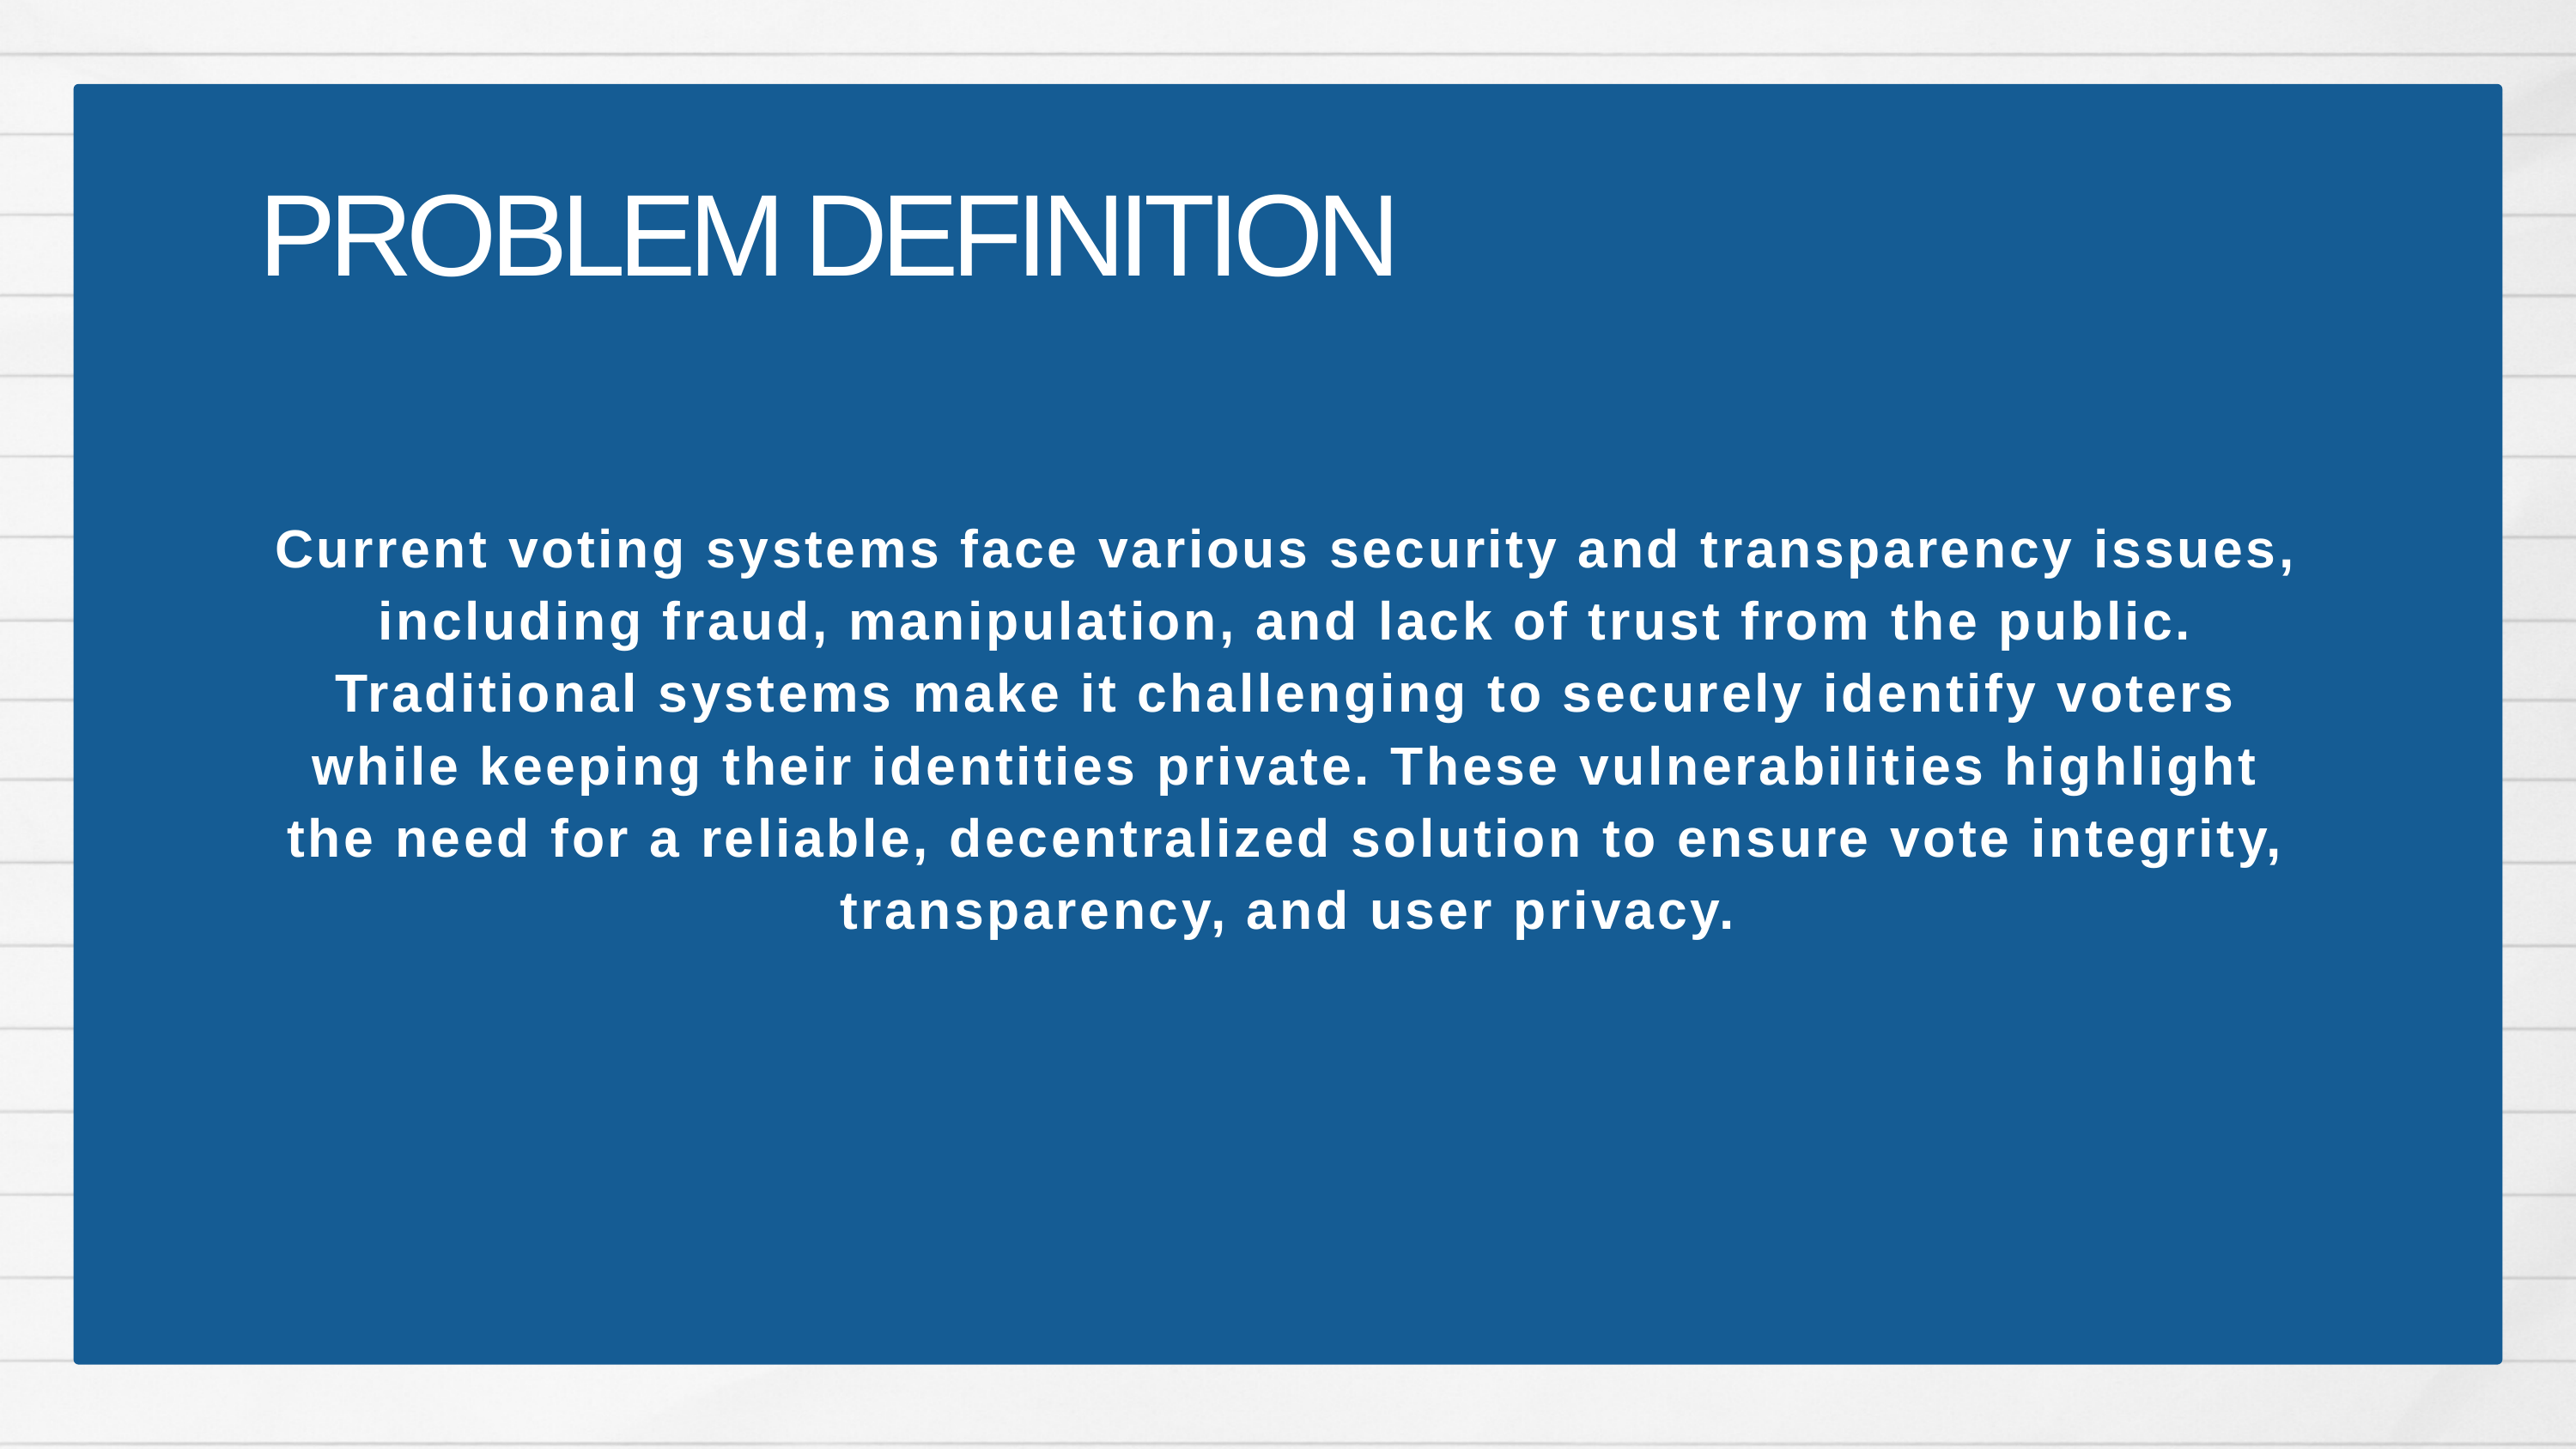

PROBLEM DEFINITION
Current voting systems face various security and transparency issues, including fraud, manipulation, and lack of trust from the public. Traditional systems make it challenging to securely identify voters while keeping their identities private. These vulnerabilities highlight the need for a reliable, decentralized solution to ensure vote integrity, transparency, and user privacy.